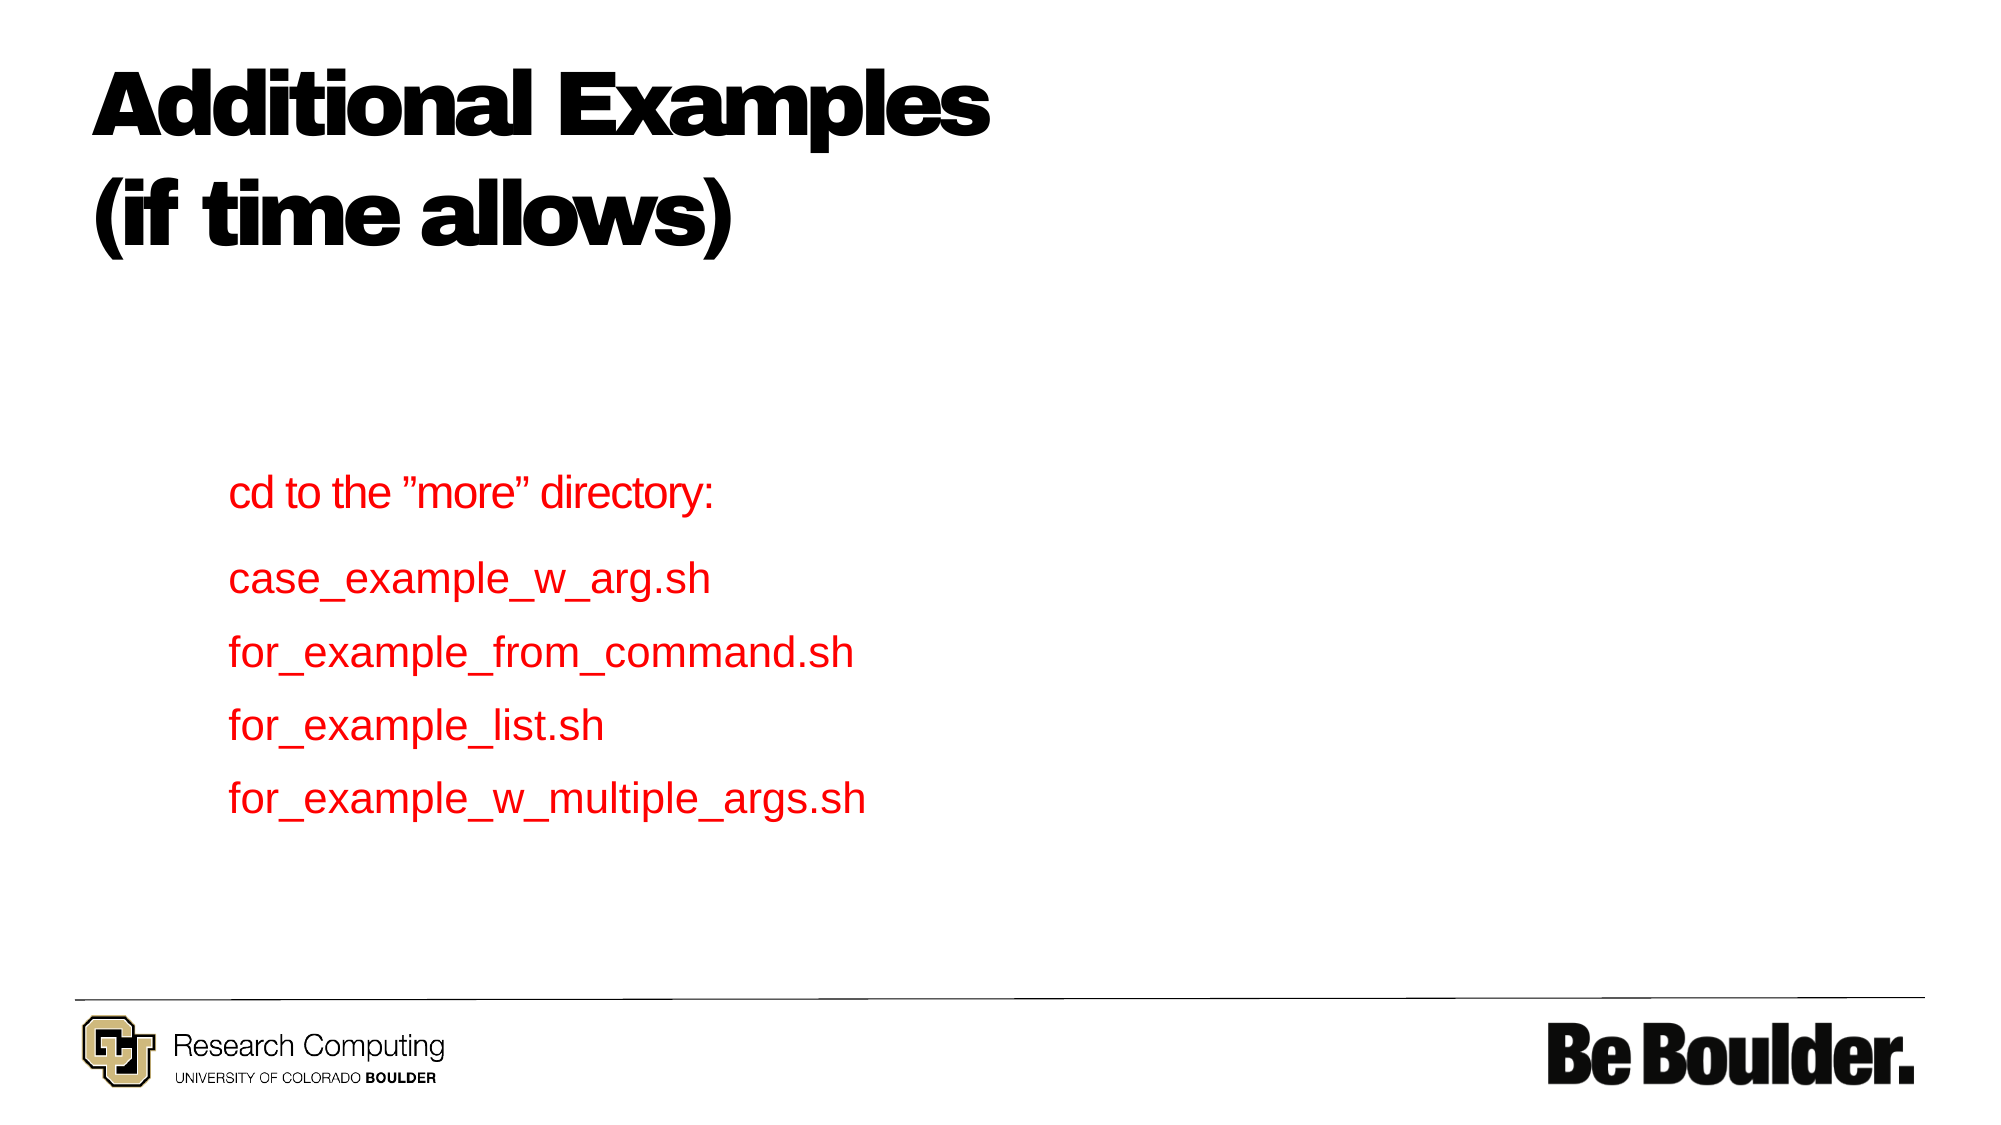

# Additional Examples (if time allows)
cd to the ”more” directory:
case_example_w_arg.sh
for_example_from_command.sh
for_example_list.sh
for_example_w_multiple_args.sh